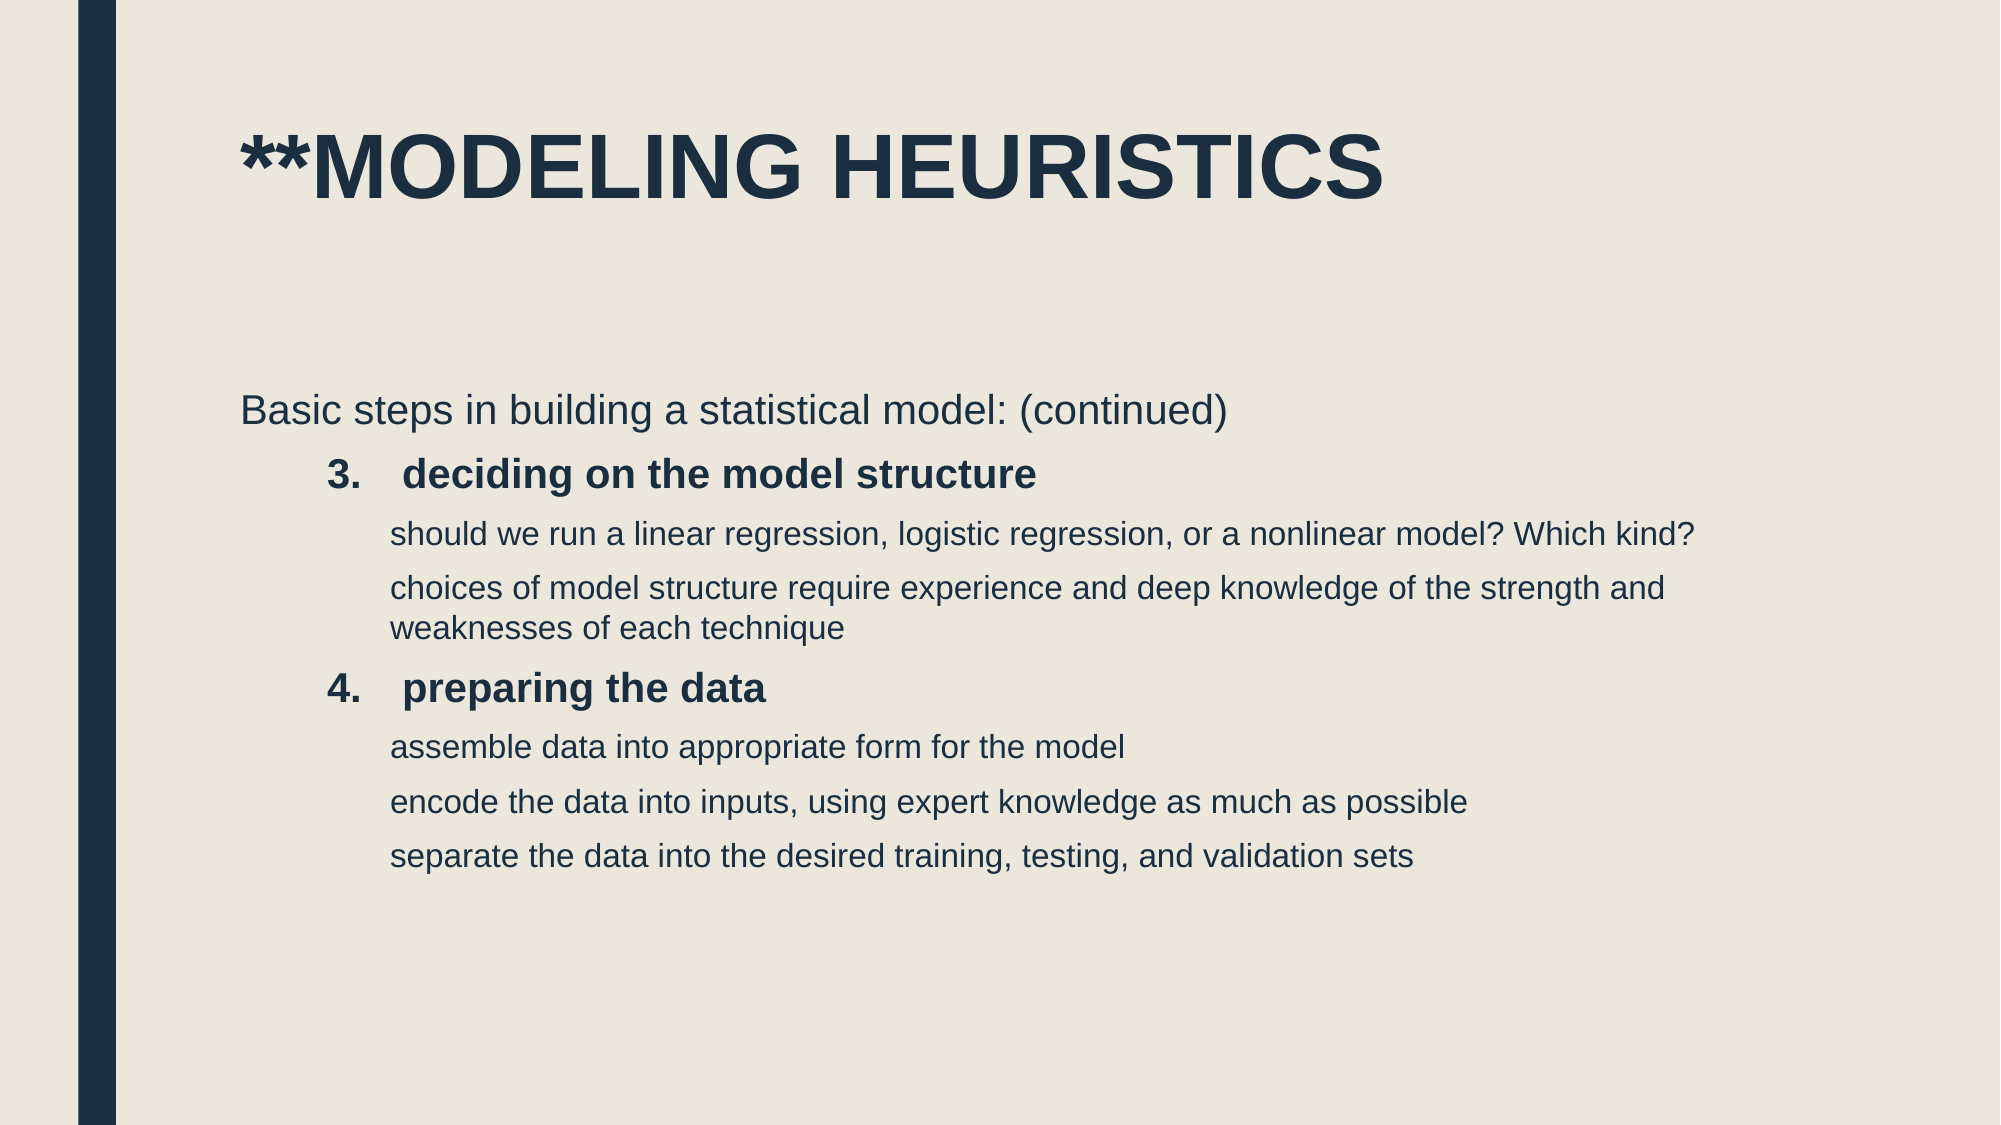

# **MODELING HEURISTICS
Basic steps in building a statistical model: (continued)
deciding on the model structure
should we run a linear regression, logistic regression, or a nonlinear model? Which kind?
choices of model structure require experience and deep knowledge of the strength and weaknesses of each technique
preparing the data
assemble data into appropriate form for the model
encode the data into inputs, using expert knowledge as much as possible
separate the data into the desired training, testing, and validation sets